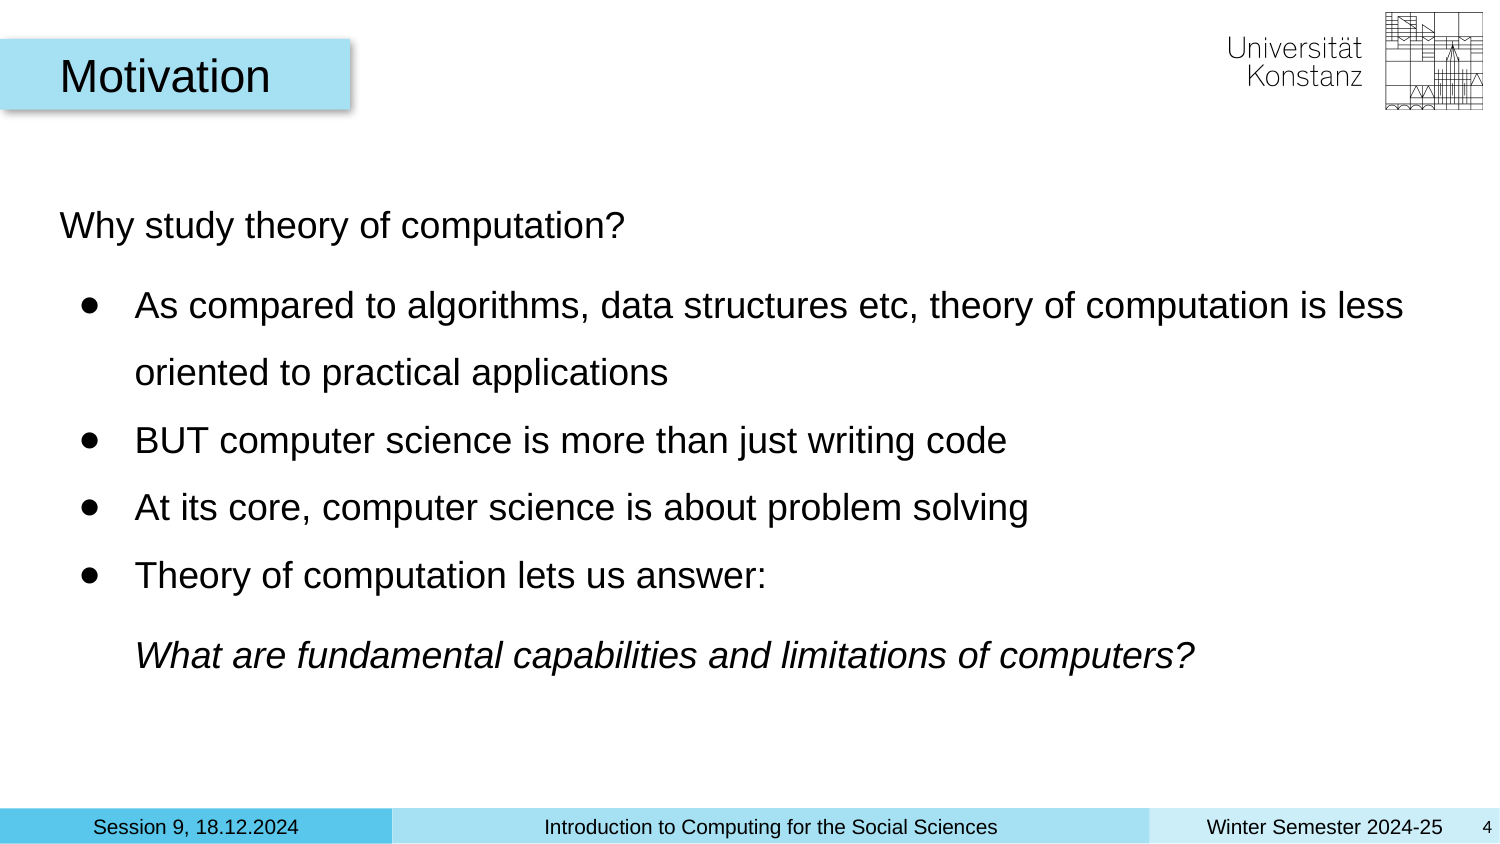

Motivation
Why study theory of computation?
As compared to algorithms, data structures etc, theory of computation is less oriented to practical applications
BUT computer science is more than just writing code
At its core, computer science is about problem solving
Theory of computation lets us answer:
What are fundamental capabilities and limitations of computers?